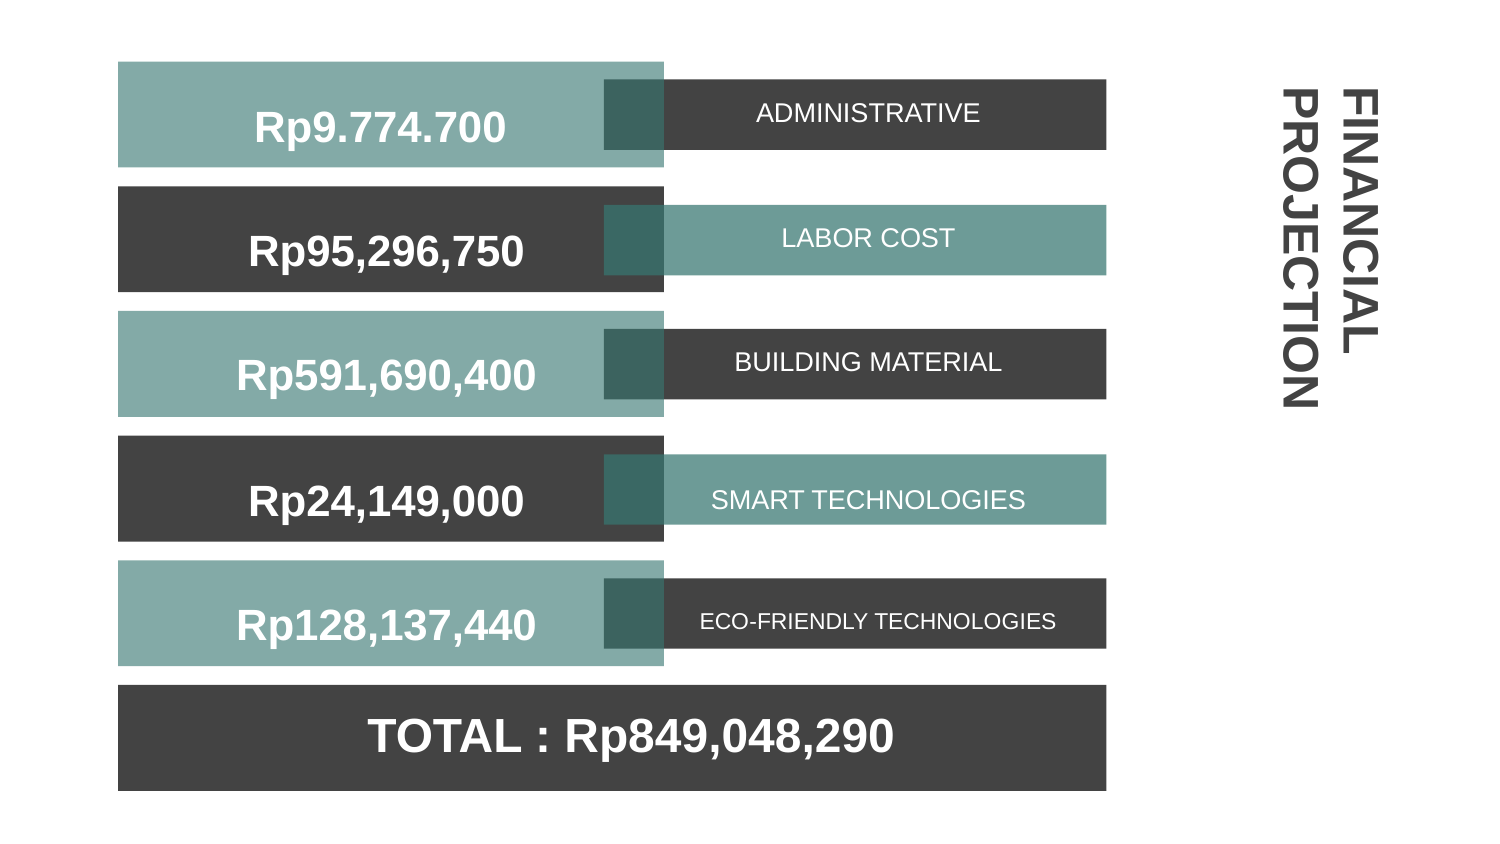

ADMINISTRATIVE
Rp9.774.700

LABOR COST
Rp95,296,750

# FINANCIAL PROJECTION

BUILDING MATERIAL
Rp591,690,400

Rp24,149,000
SMART TECHNOLOGIES

Rp128,137,440
ECO-FRIENDLY TECHNOLOGIES

 TOTAL : Rp849,048,290